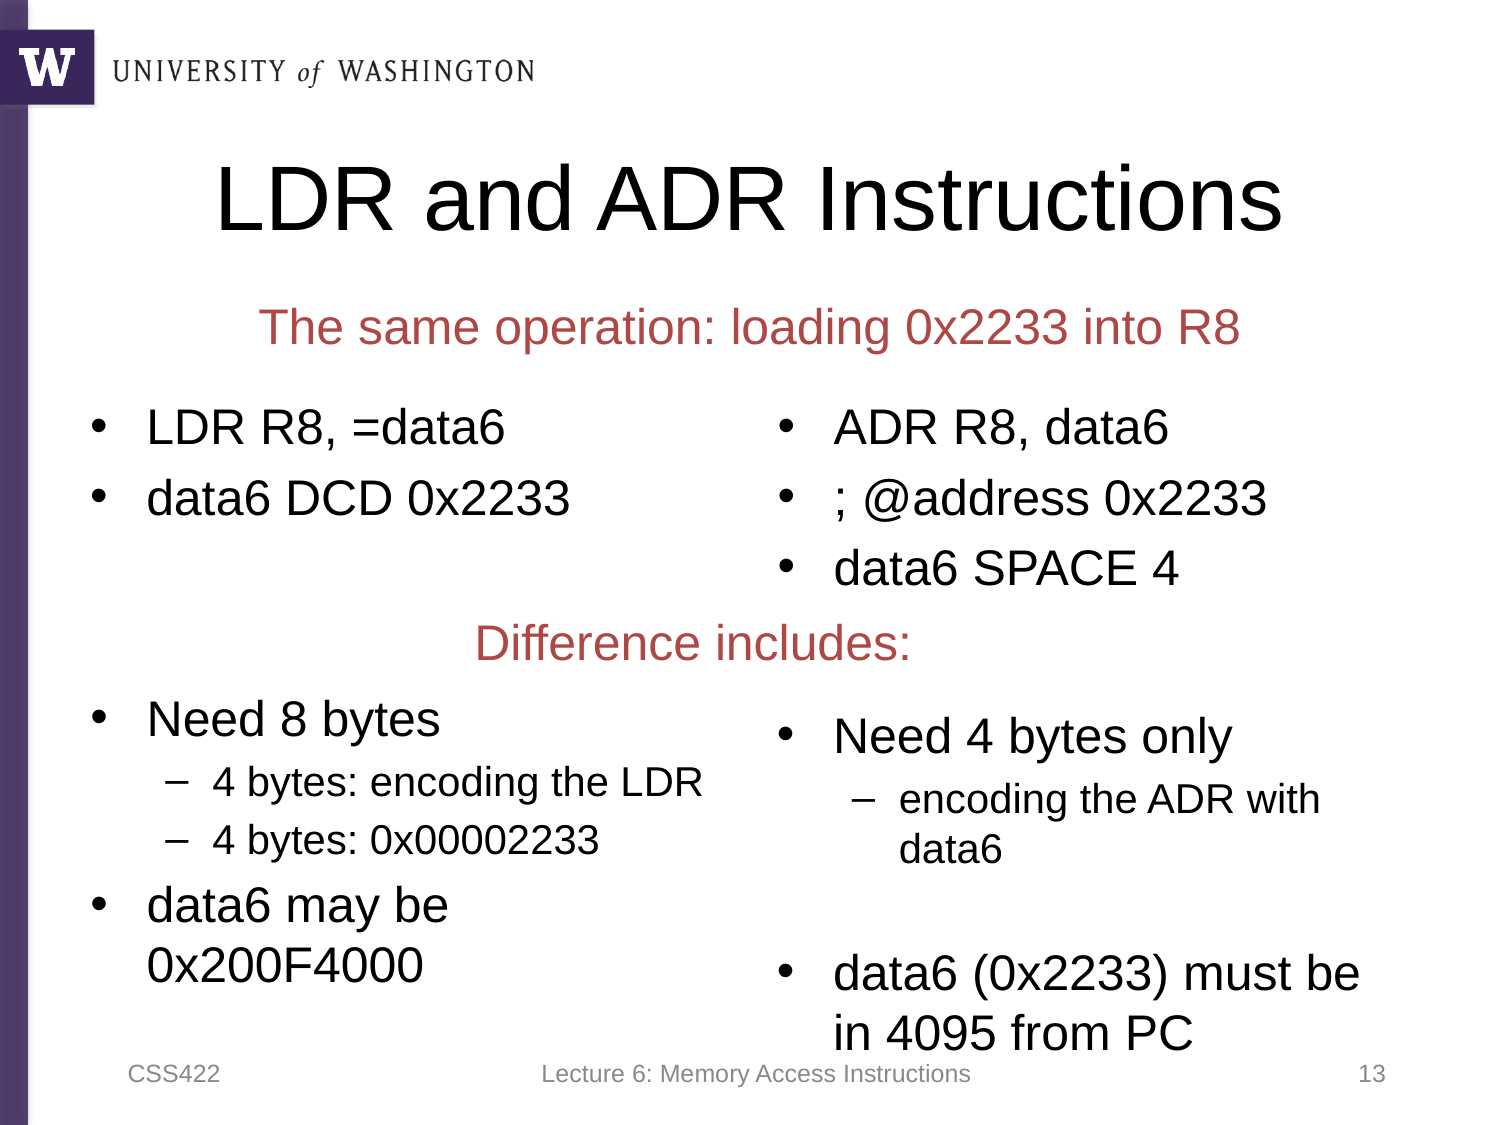

# LDR and ADR Instructions
The same operation: loading 0x2233 into R8
LDR R8, =data6
data6 DCD 0x2233

ADR R8, data6
; @address 0x2233
data6 SPACE 4
Difference includes:
Need 8 bytes
4 bytes: encoding the LDR
4 bytes: 0x00002233
data6 may be 0x200F4000

Need 4 bytes only
encoding the ADR with data6

data6 (0x2233) must be in 4095 from PC
CSS422
Lecture 6: Memory Access Instructions
13